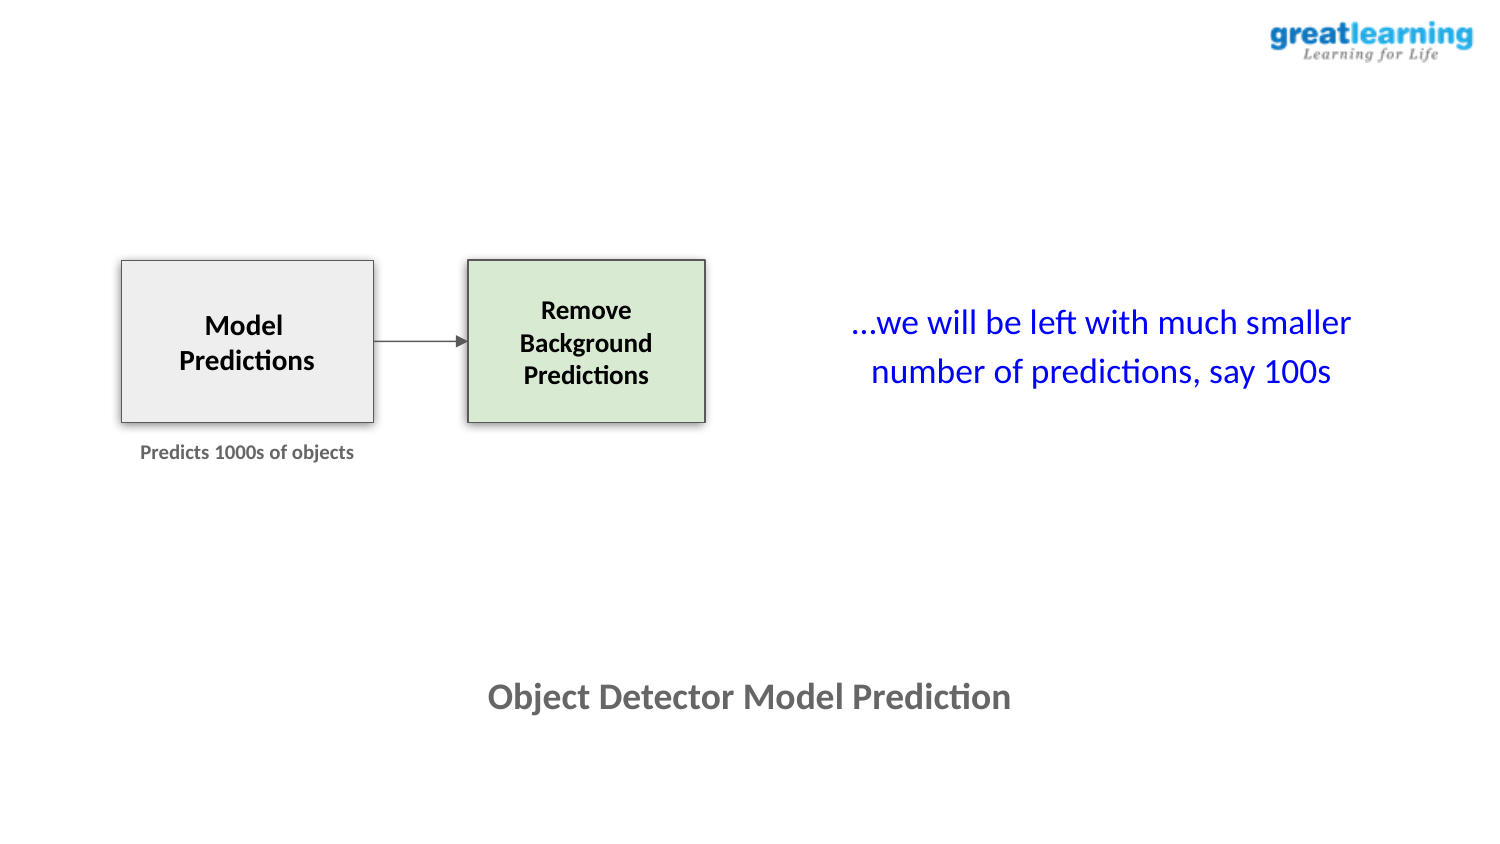

...we will be left with much smaller number of predictions, say 100s
Remove Background Predictions
Model
Predictions
Predicts 1000s of objects
Object Detector Model Prediction